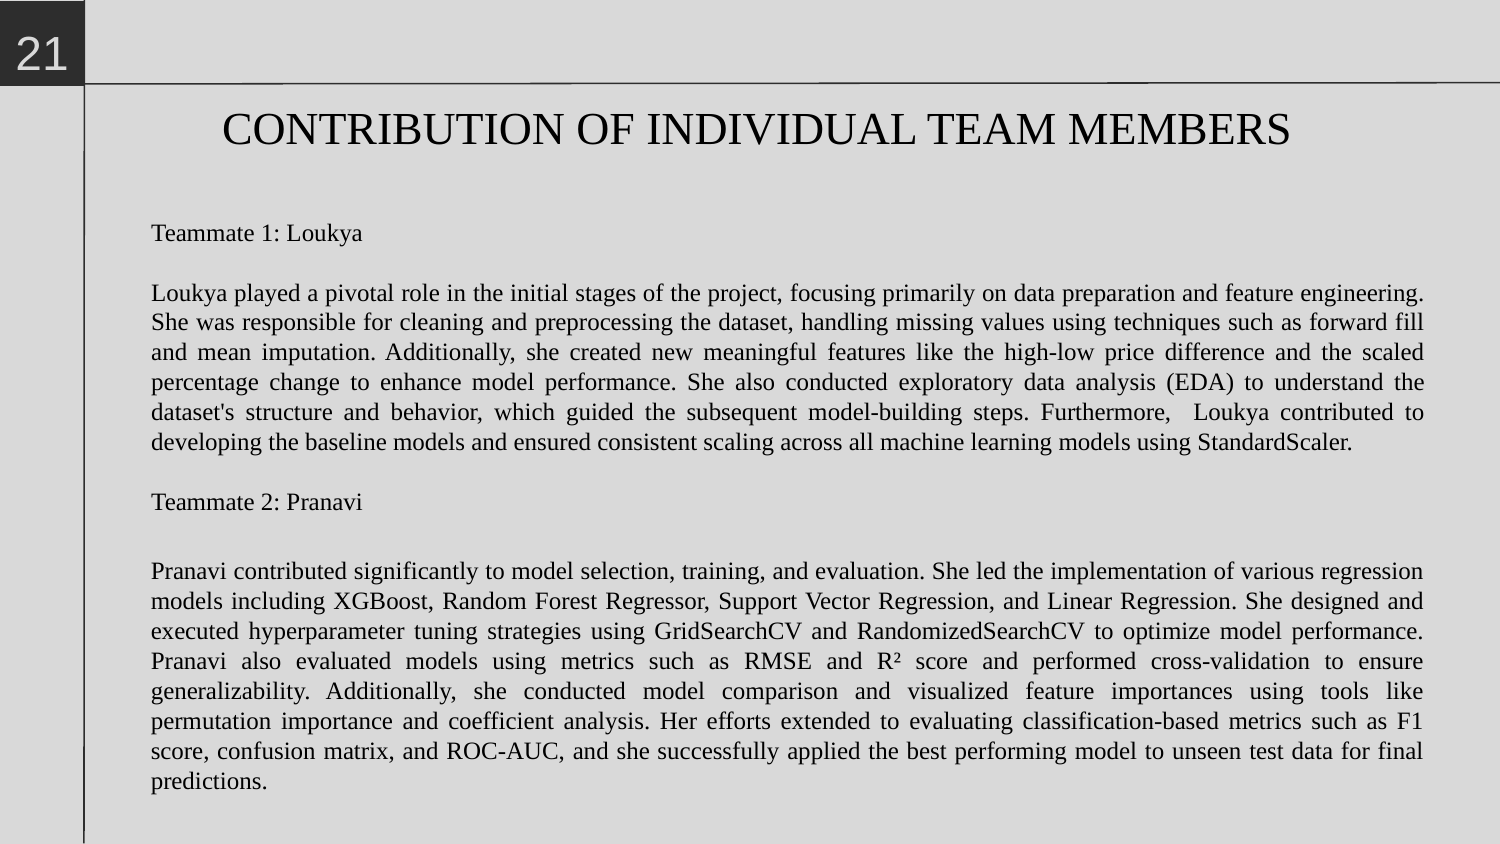

21
# CONTRIBUTION OF INDIVIDUAL TEAM MEMBERS
Teammate 1: Loukya

Loukya played a pivotal role in the initial stages of the project, focusing primarily on data preparation and feature engineering. She was responsible for cleaning and preprocessing the dataset, handling missing values using techniques such as forward fill and mean imputation. Additionally, she created new meaningful features like the high-low price difference and the scaled percentage change to enhance model performance. She also conducted exploratory data analysis (EDA) to understand the dataset's structure and behavior, which guided the subsequent model-building steps. Furthermore,  Loukya contributed to developing the baseline models and ensured consistent scaling across all machine learning models using StandardScaler.

Teammate 2: Pranavi

Pranavi contributed significantly to model selection, training, and evaluation. She led the implementation of various regression models including XGBoost, Random Forest Regressor, Support Vector Regression, and Linear Regression. She designed and executed hyperparameter tuning strategies using GridSearchCV and RandomizedSearchCV to optimize model performance. Pranavi also evaluated models using metrics such as RMSE and R² score and performed cross-validation to ensure generalizability. Additionally, she conducted model comparison and visualized feature importances using tools like permutation importance and coefficient analysis. Her efforts extended to evaluating classification-based metrics such as F1 score, confusion matrix, and ROC-AUC, and she successfully applied the best performing model to unseen test data for final predictions.